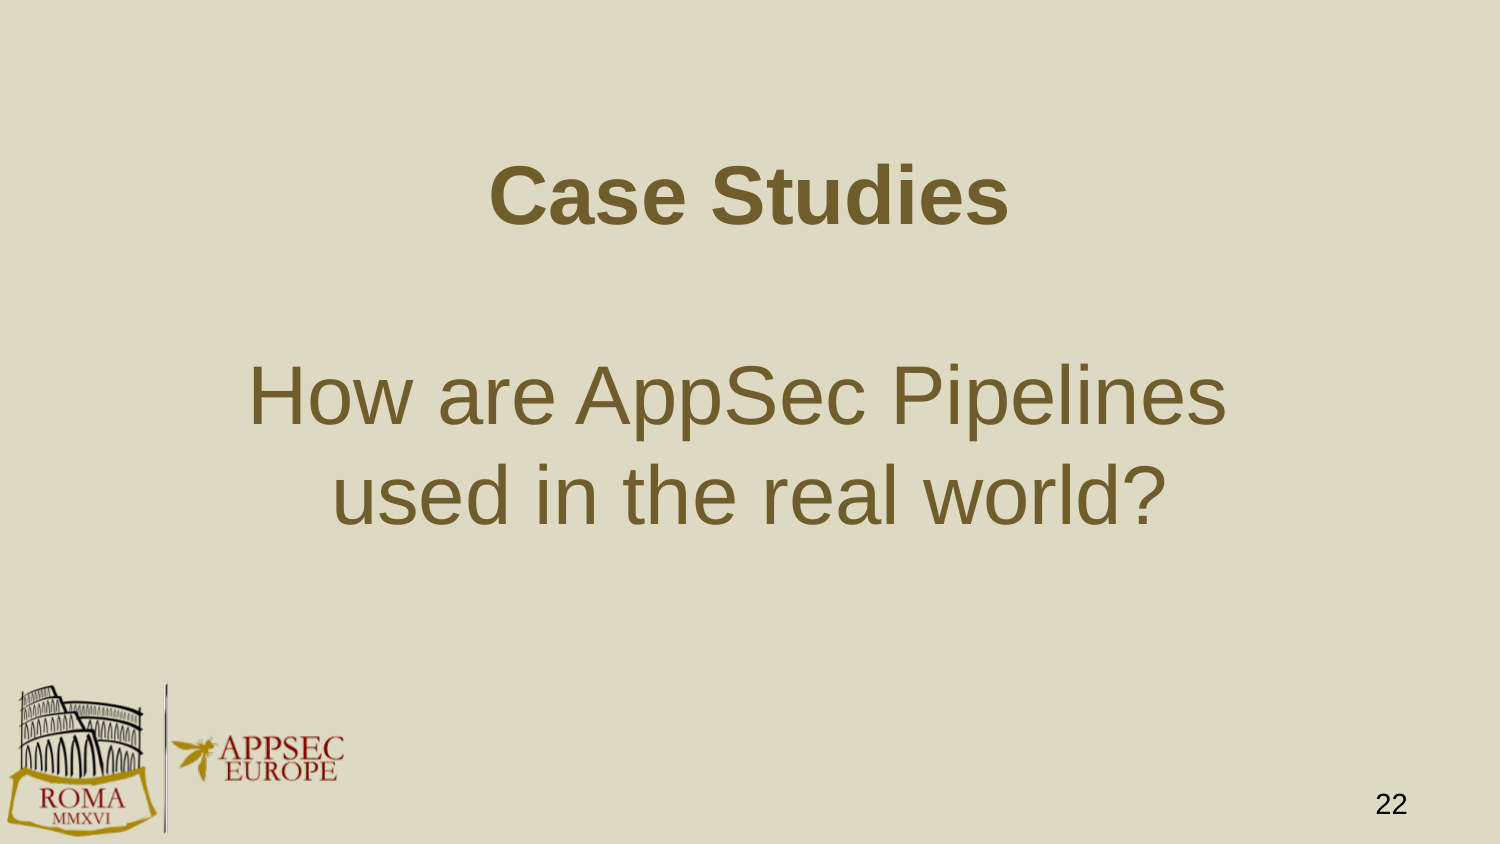

# Case Studies

How are AppSec Pipelines
used in the real world?
22